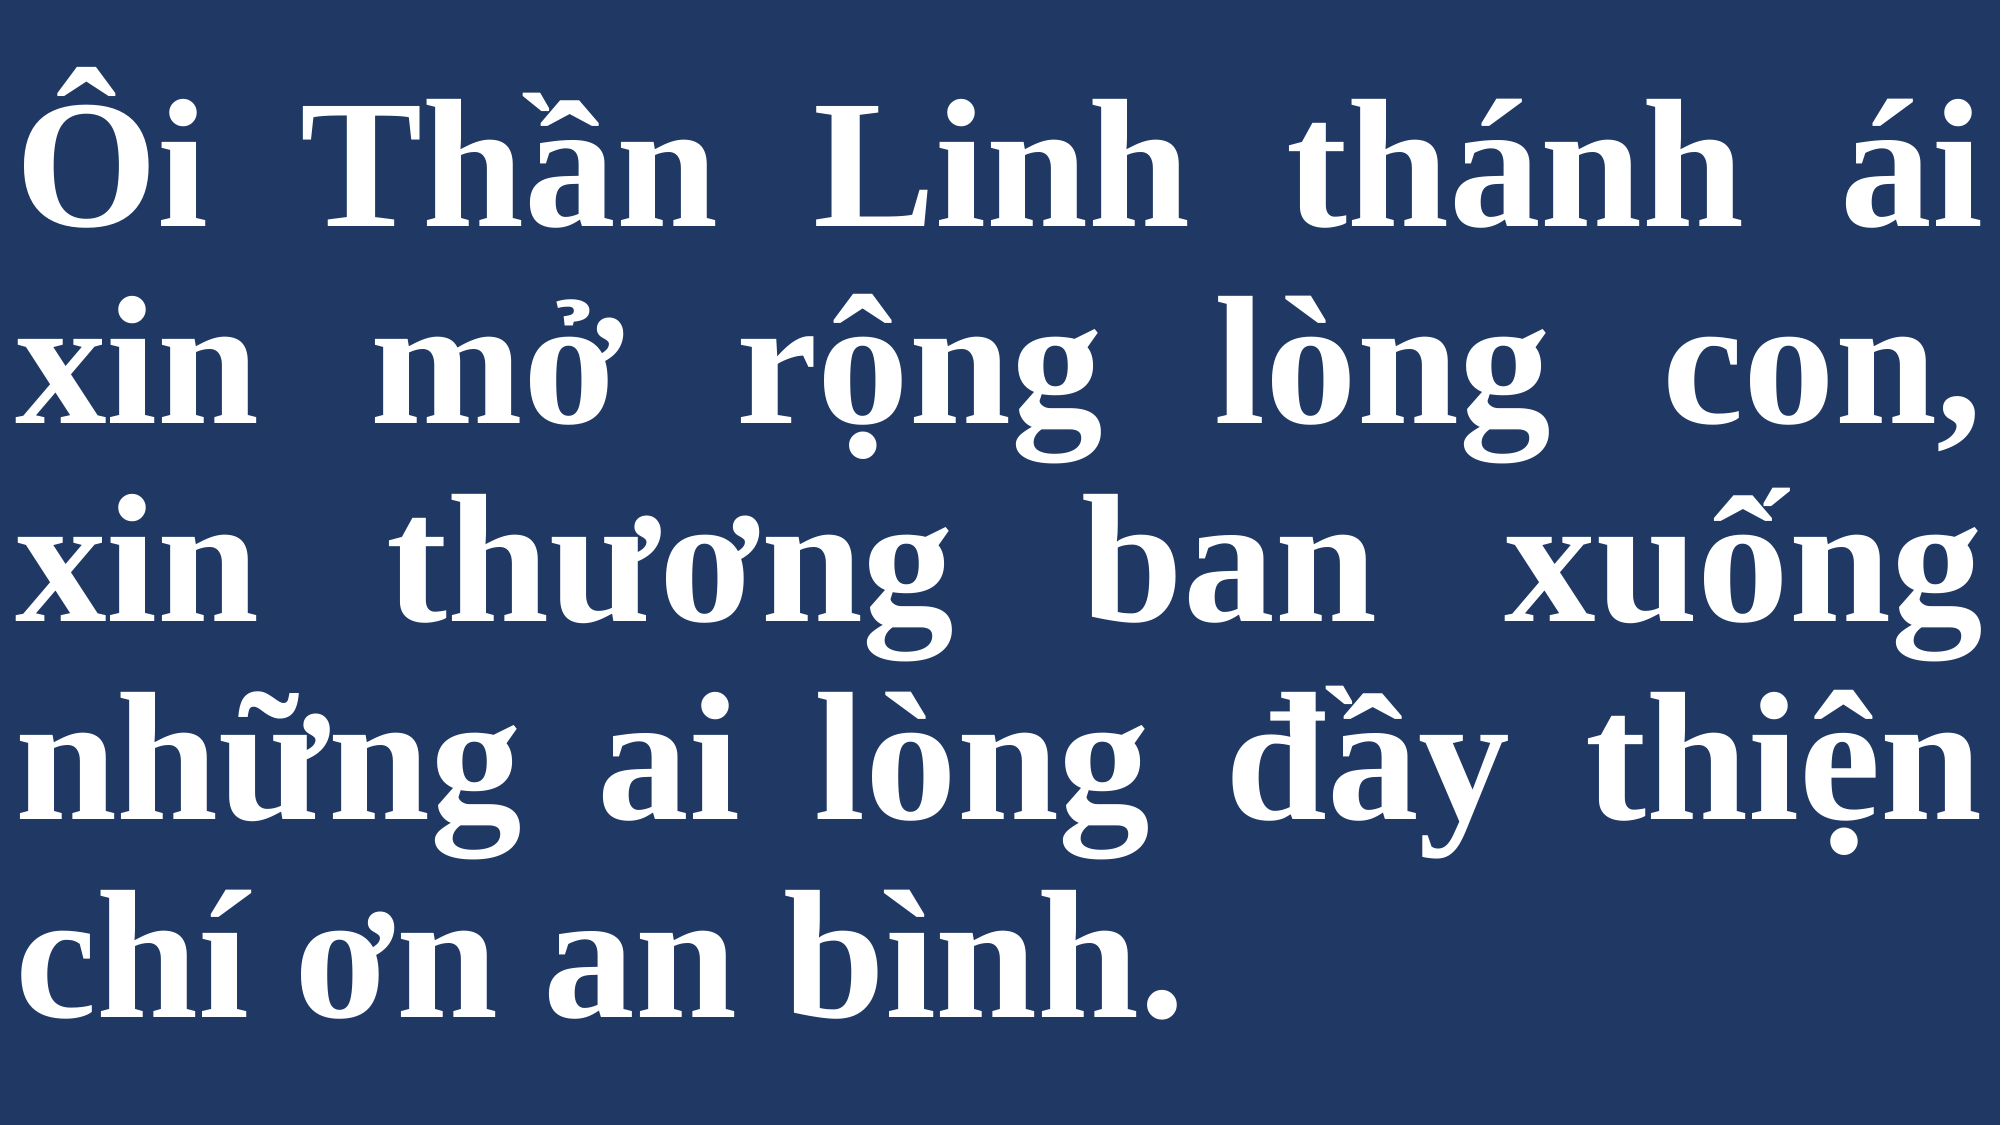

# Ôi Thần Linh thánh ái xin mở rộng lòng con, xin thương ban xuống những ai lòng đầy thiện chí ơn an bình.